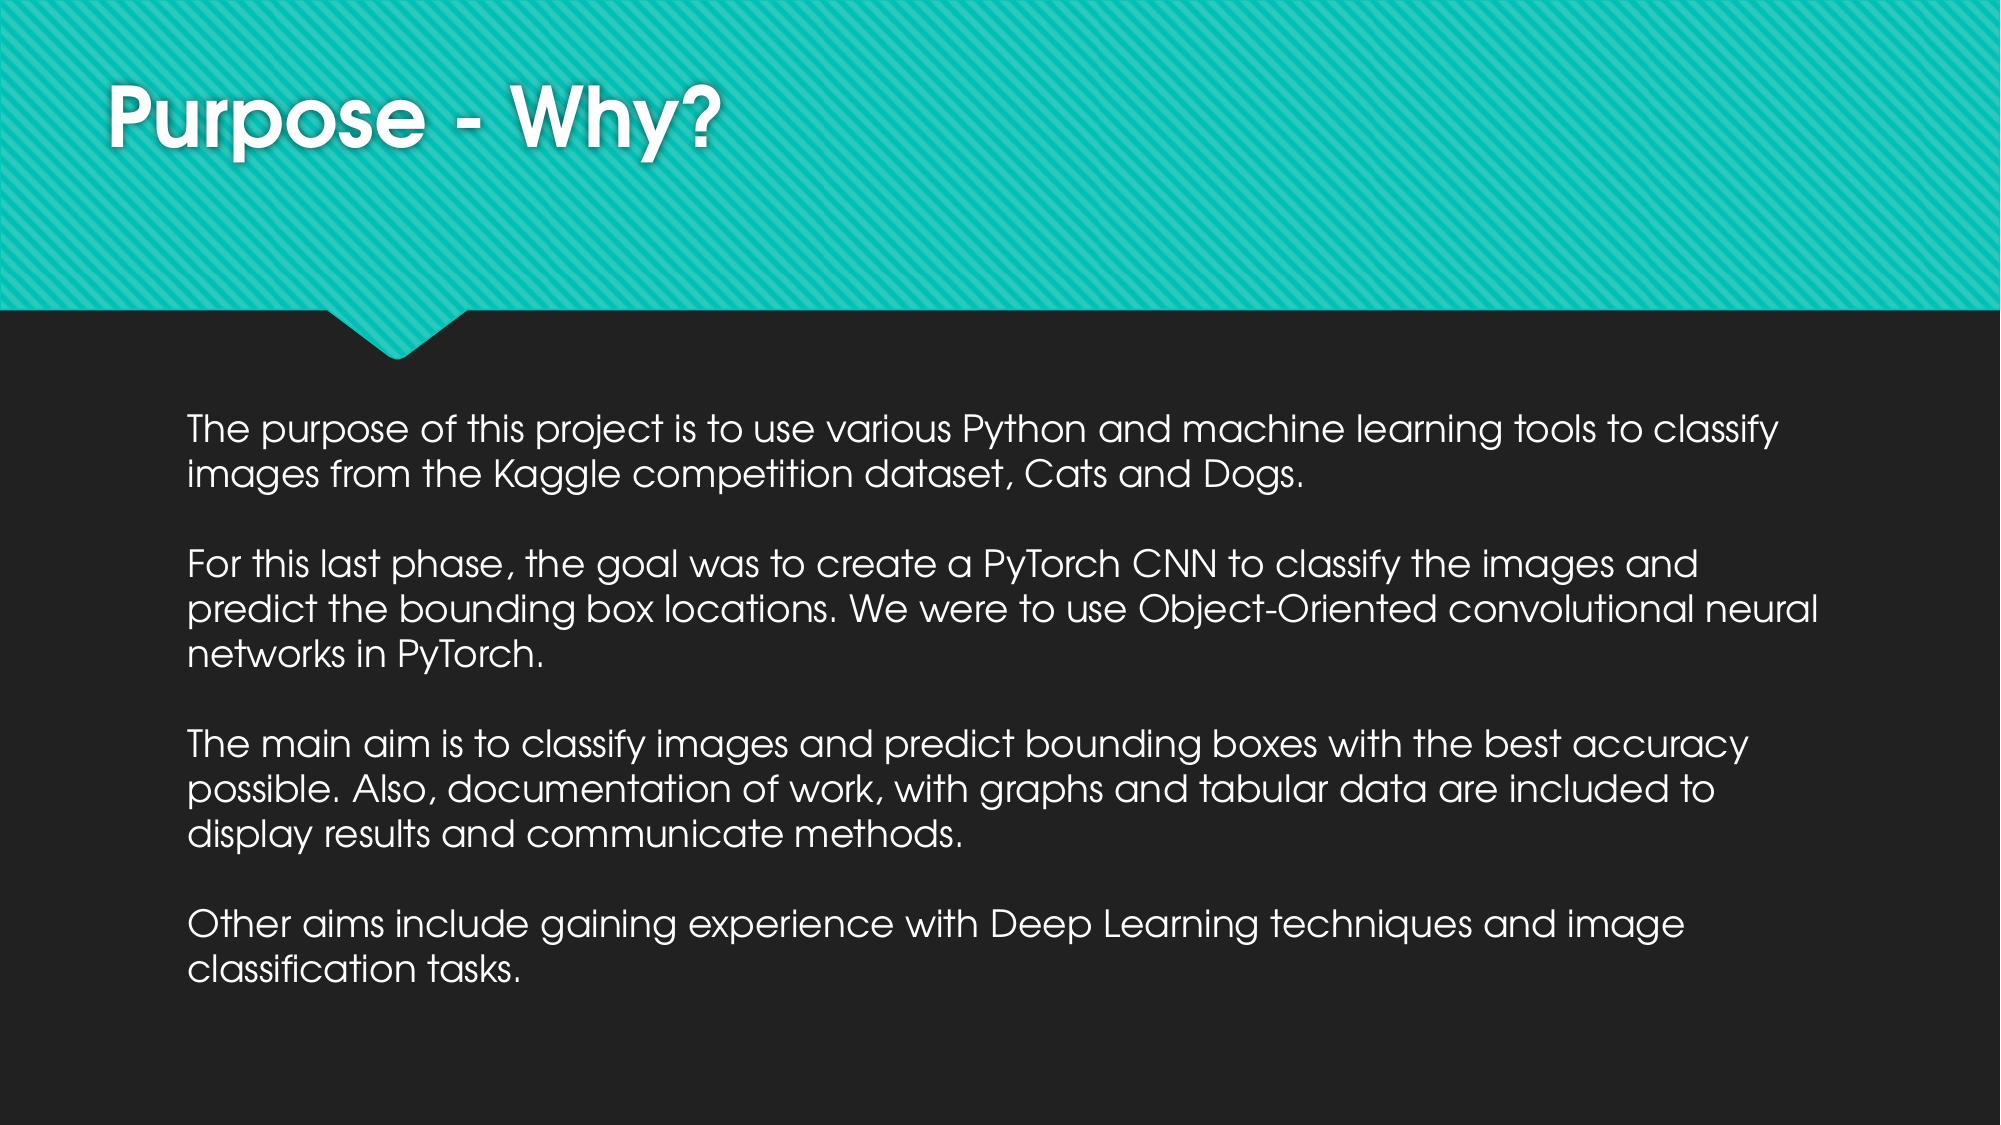

# Purpose - Why?
The purpose of this project is to use various Python and machine learning tools to classify images from the Kaggle competition dataset, Cats and Dogs.

For this last phase, the goal was to create a PyTorch CNN to classify the images and predict the bounding box locations. We were to use Object-Oriented convolutional neural networks in PyTorch.

The main aim is to classify images and predict bounding boxes with the best accuracy possible. Also, documentation of work, with graphs and tabular data are included to display results and communicate methods.

Other aims include gaining experience with Deep Learning techniques and image classification tasks.